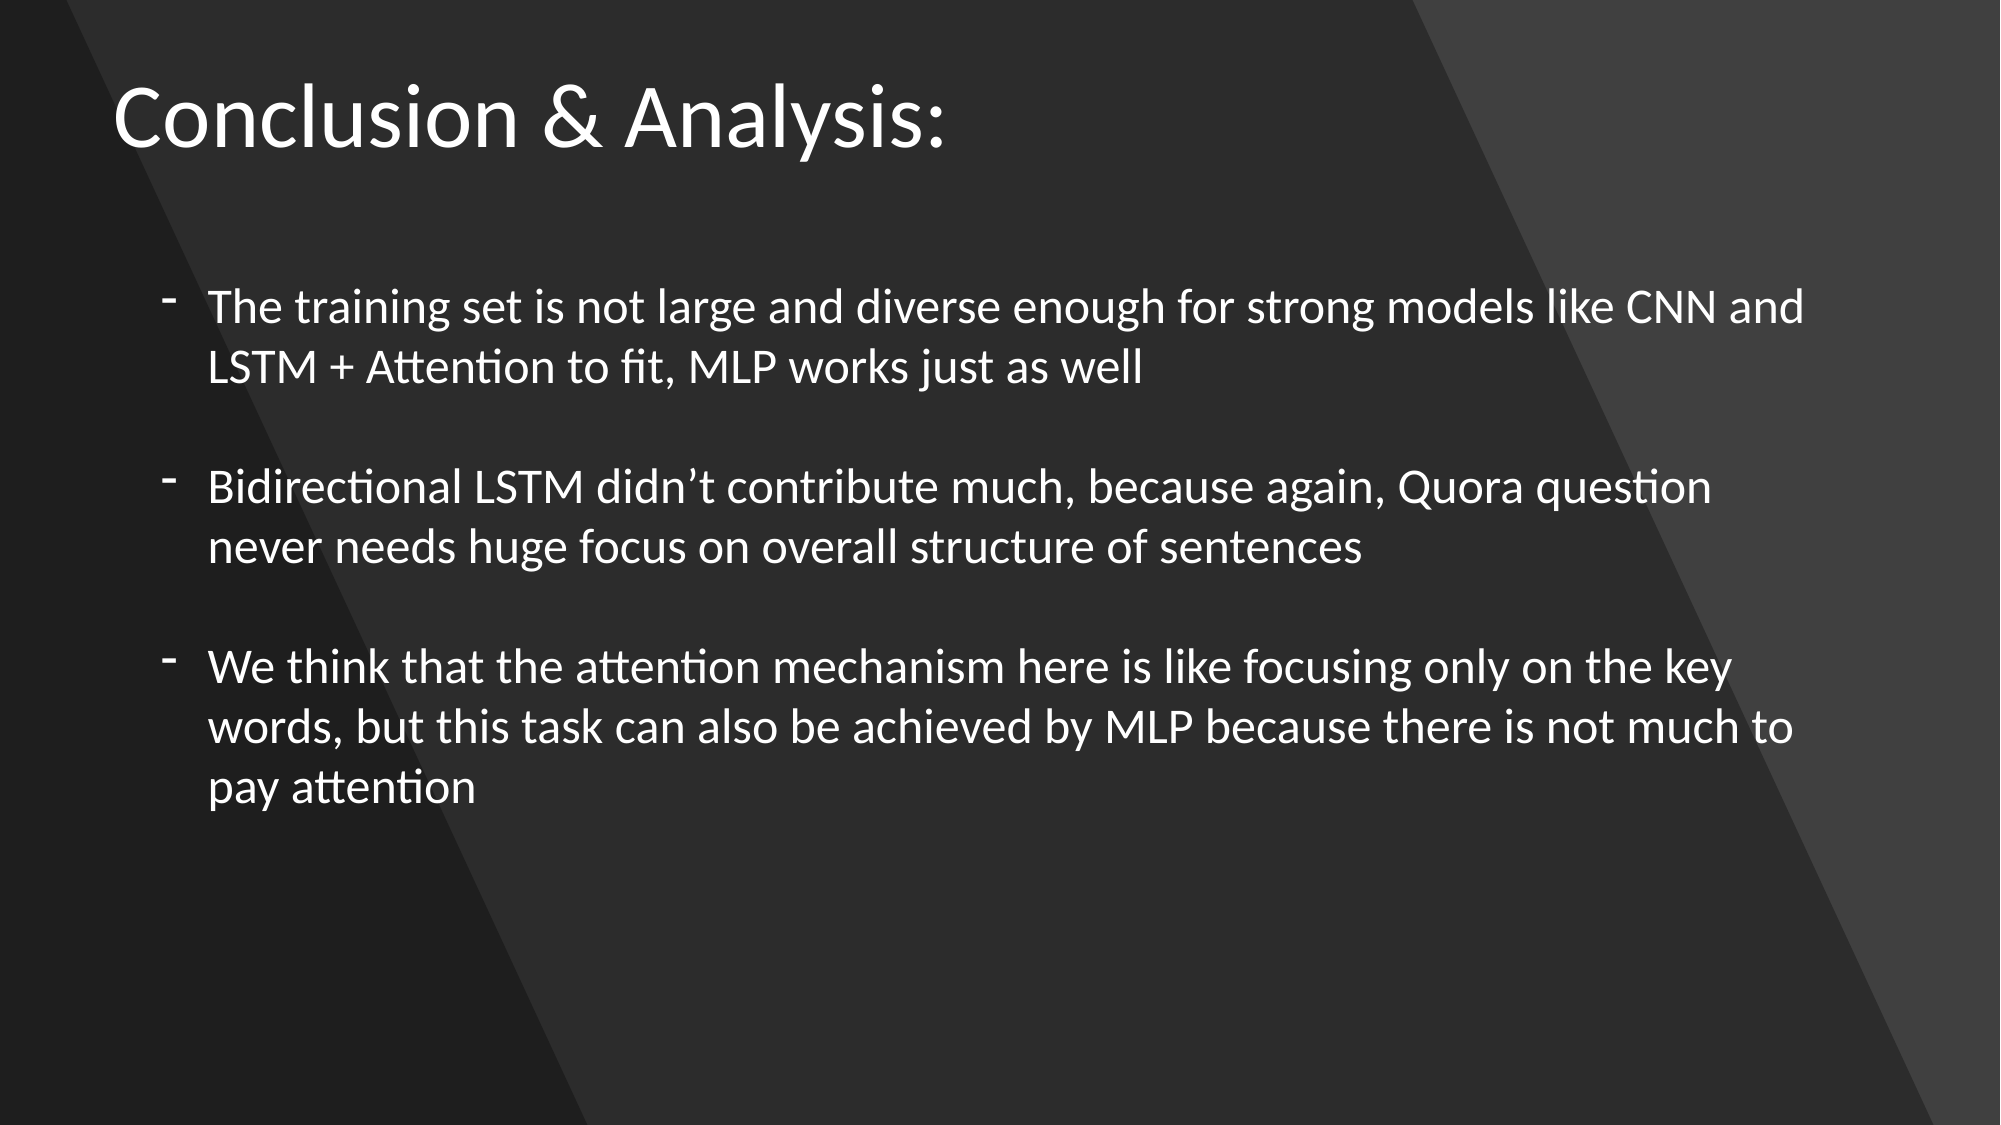

# Conclusion & Analysis:

The training set is not large and diverse enough for strong models like CNN and LSTM + Attention to fit, MLP works just as well

Bidirectional LSTM didn’t contribute much, because again, Quora question never needs huge focus on overall structure of sentences

We think that the attention mechanism here is like focusing only on the key words, but this task can also be achieved by MLP because there is not much to pay attention